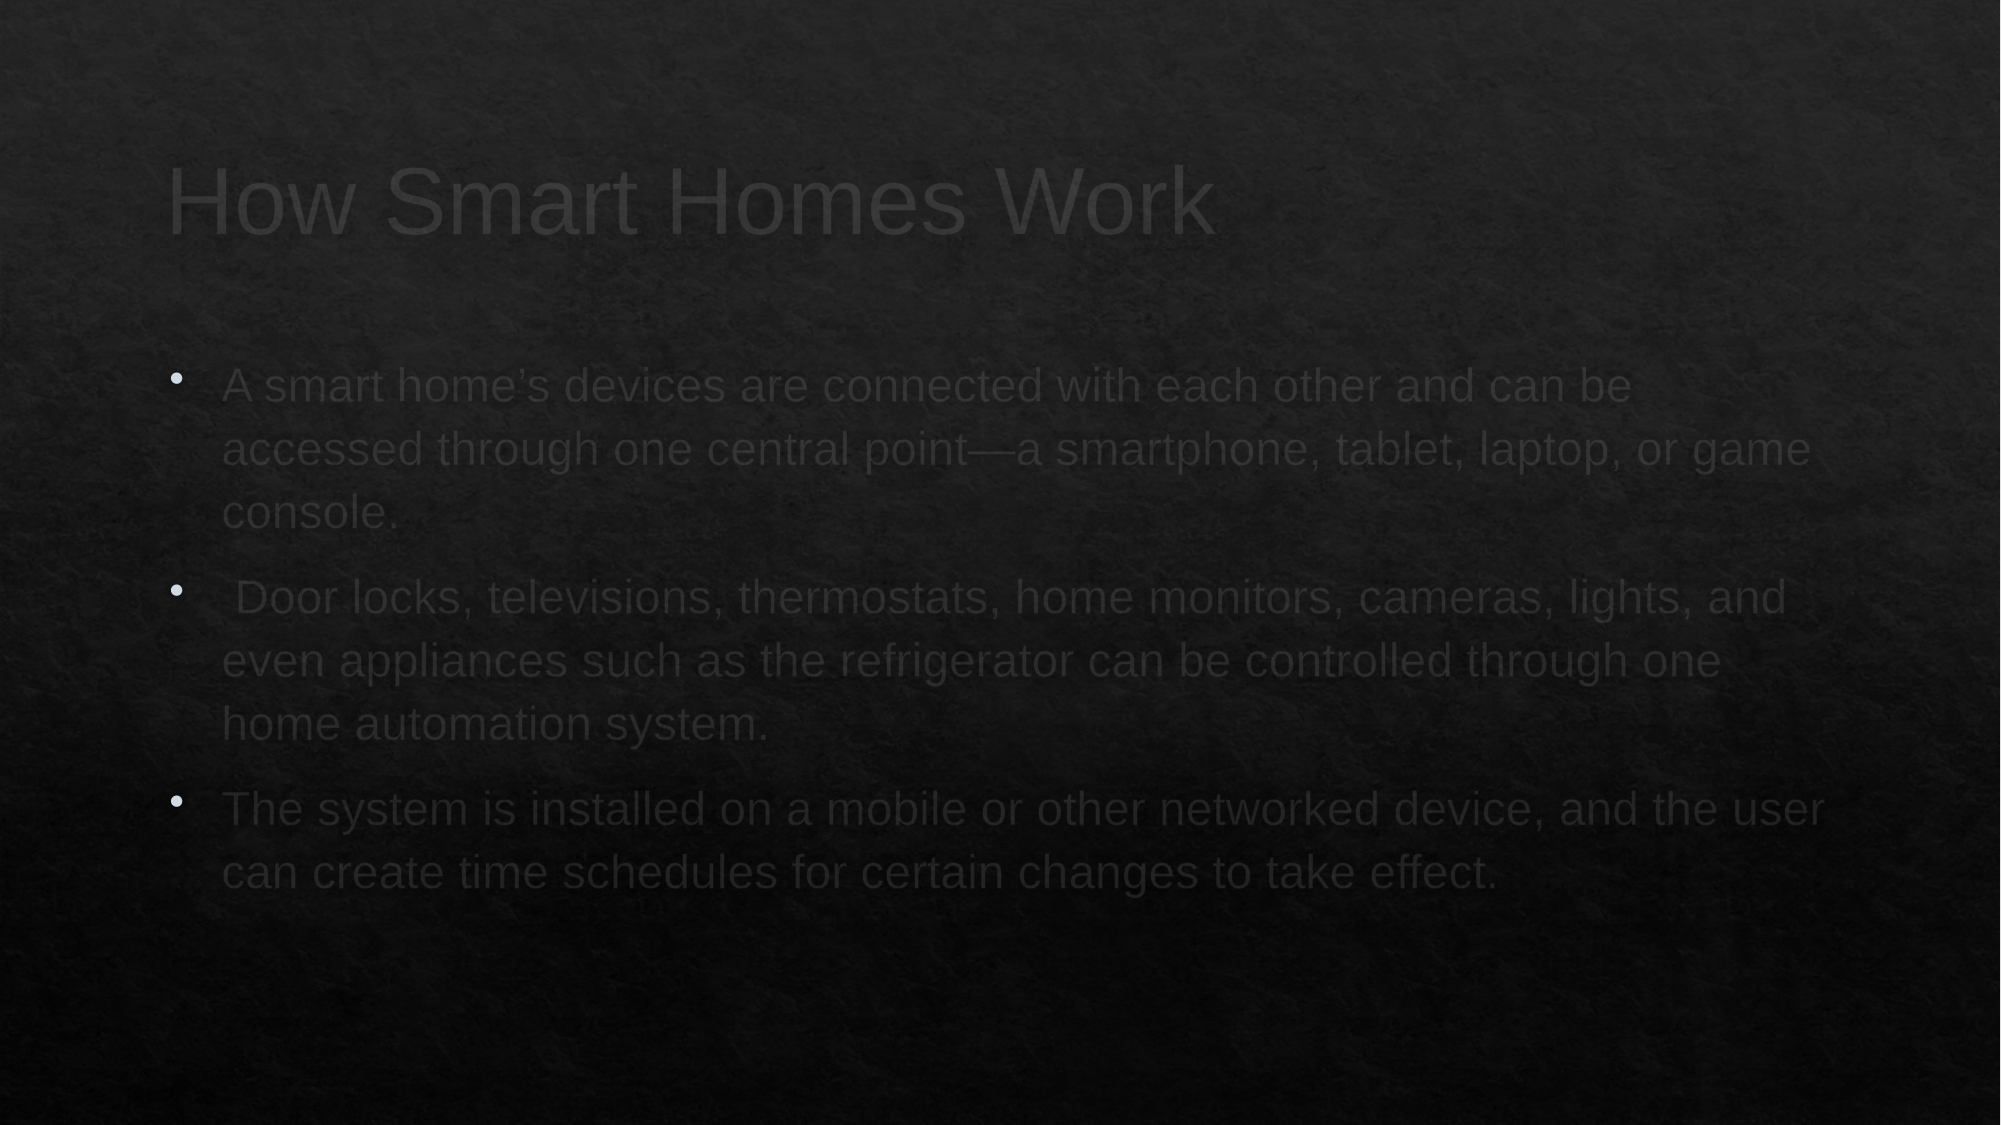

# How Smart Homes Work
A smart home’s devices are connected with each other and can be accessed through one central point—a smartphone, tablet, laptop, or game console.
 Door locks, televisions, thermostats, home monitors, cameras, lights, and even appliances such as the refrigerator can be controlled through one home automation system.
The system is installed on a mobile or other networked device, and the user can create time schedules for certain changes to take effect.